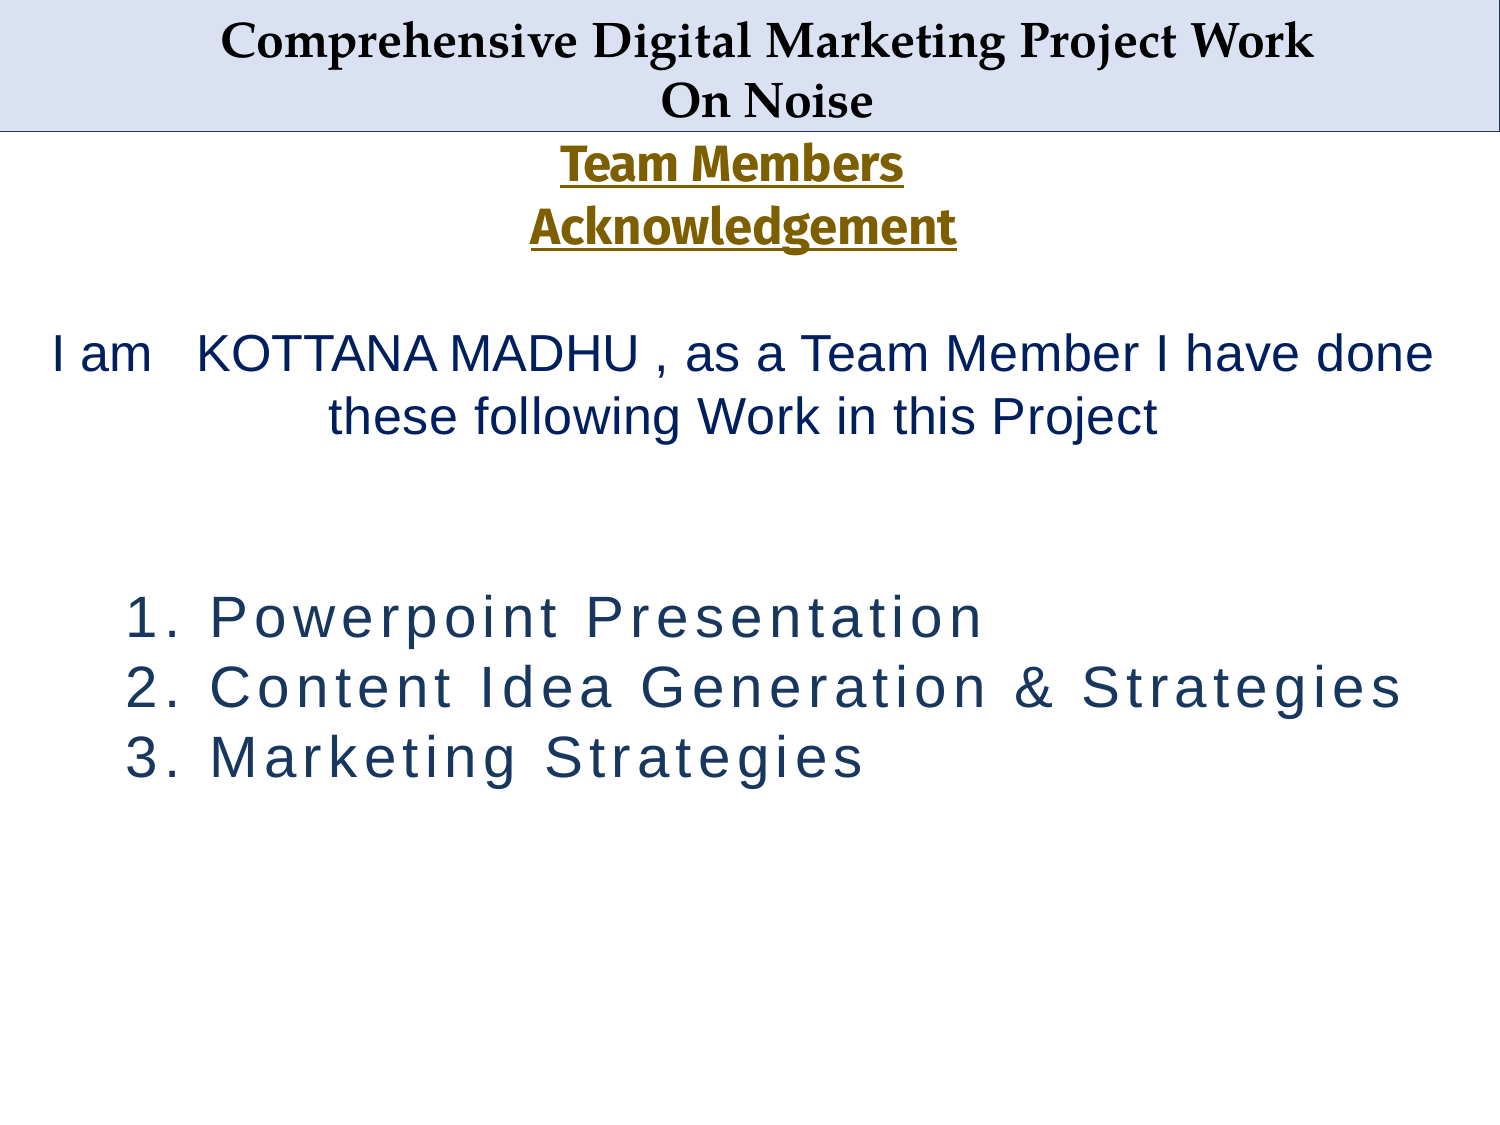

# Comprehensive Digital Marketing Project Work On Noise

Team Members
Acknowledgement

I am   KOTTANA MADHU , as a Team Member I have done these following Work in this Project

 1. Powerpoint Presentation
 2. Content Idea Generation & Strategies
 3. Marketing Strategies